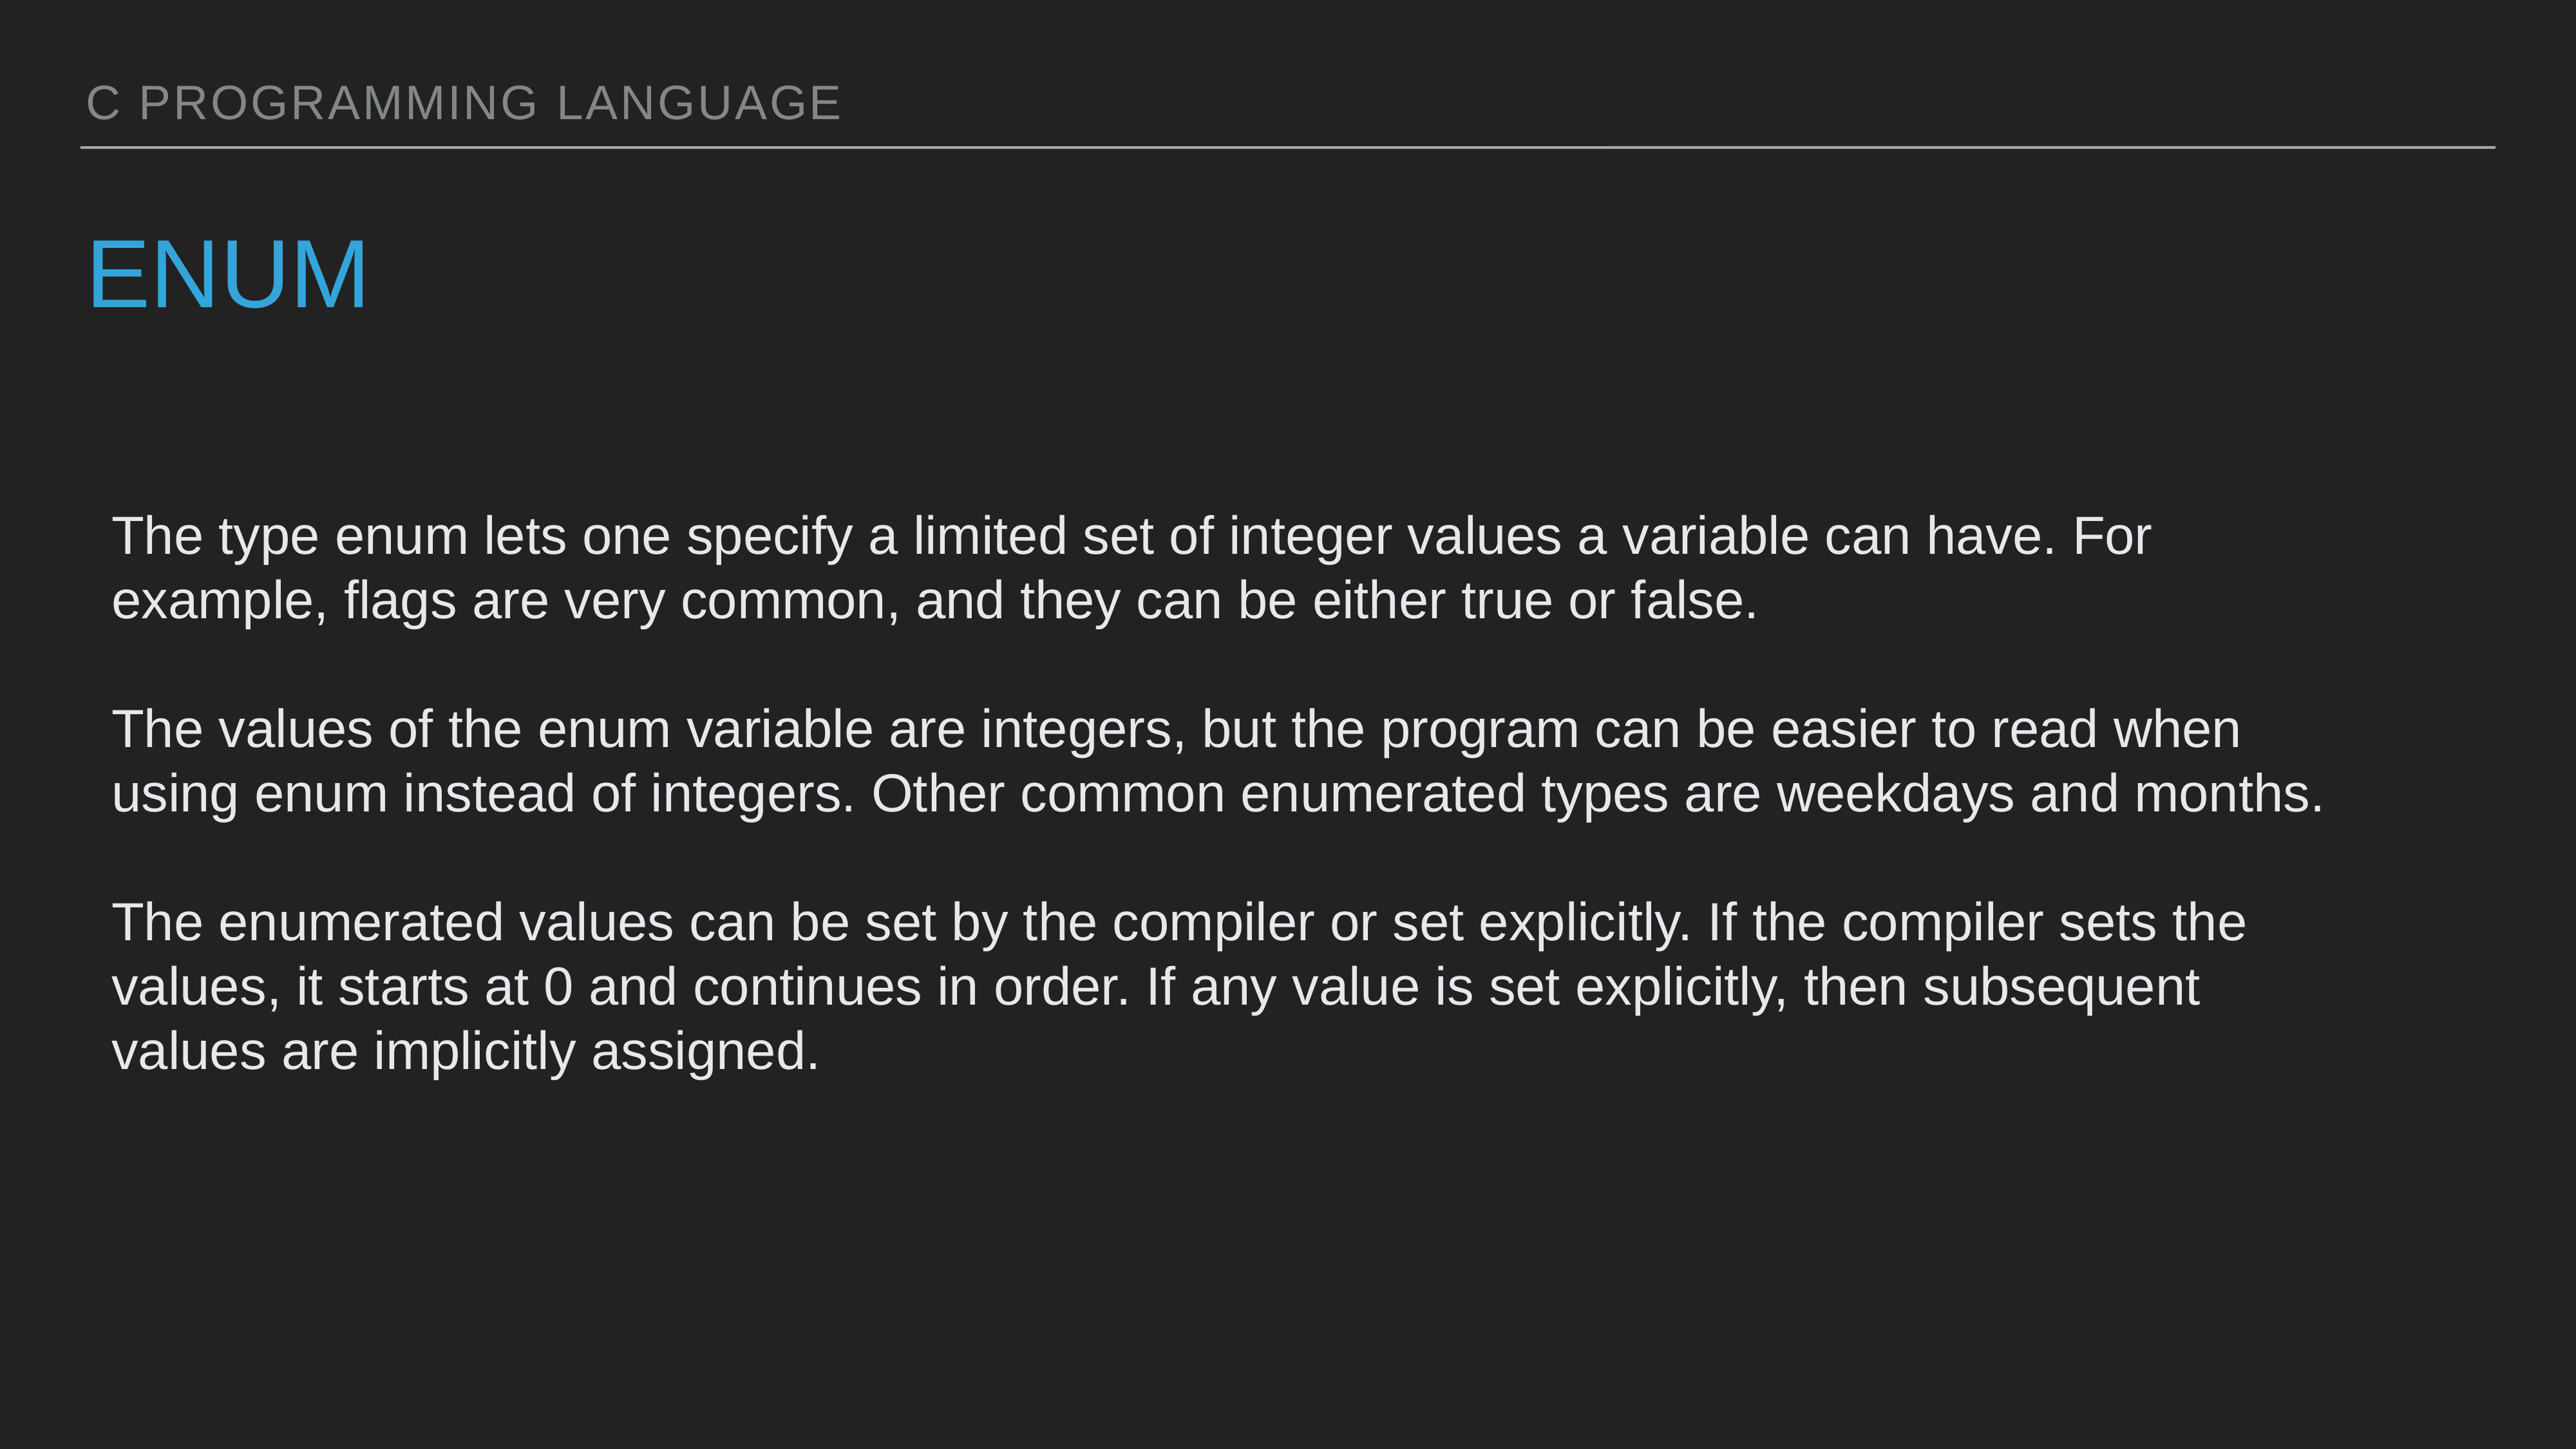

C programming language
# Enum
The type enum lets one specify a limited set of integer values a variable can have. For example, flags are very common, and they can be either true or false.

The values of the enum variable are integers, but the program can be easier to read when using enum instead of integers. Other common enumerated types are weekdays and months.

The enumerated values can be set by the compiler or set explicitly. If the compiler sets the values, it starts at 0 and continues in order. If any value is set explicitly, then subsequent values are implicitly assigned.